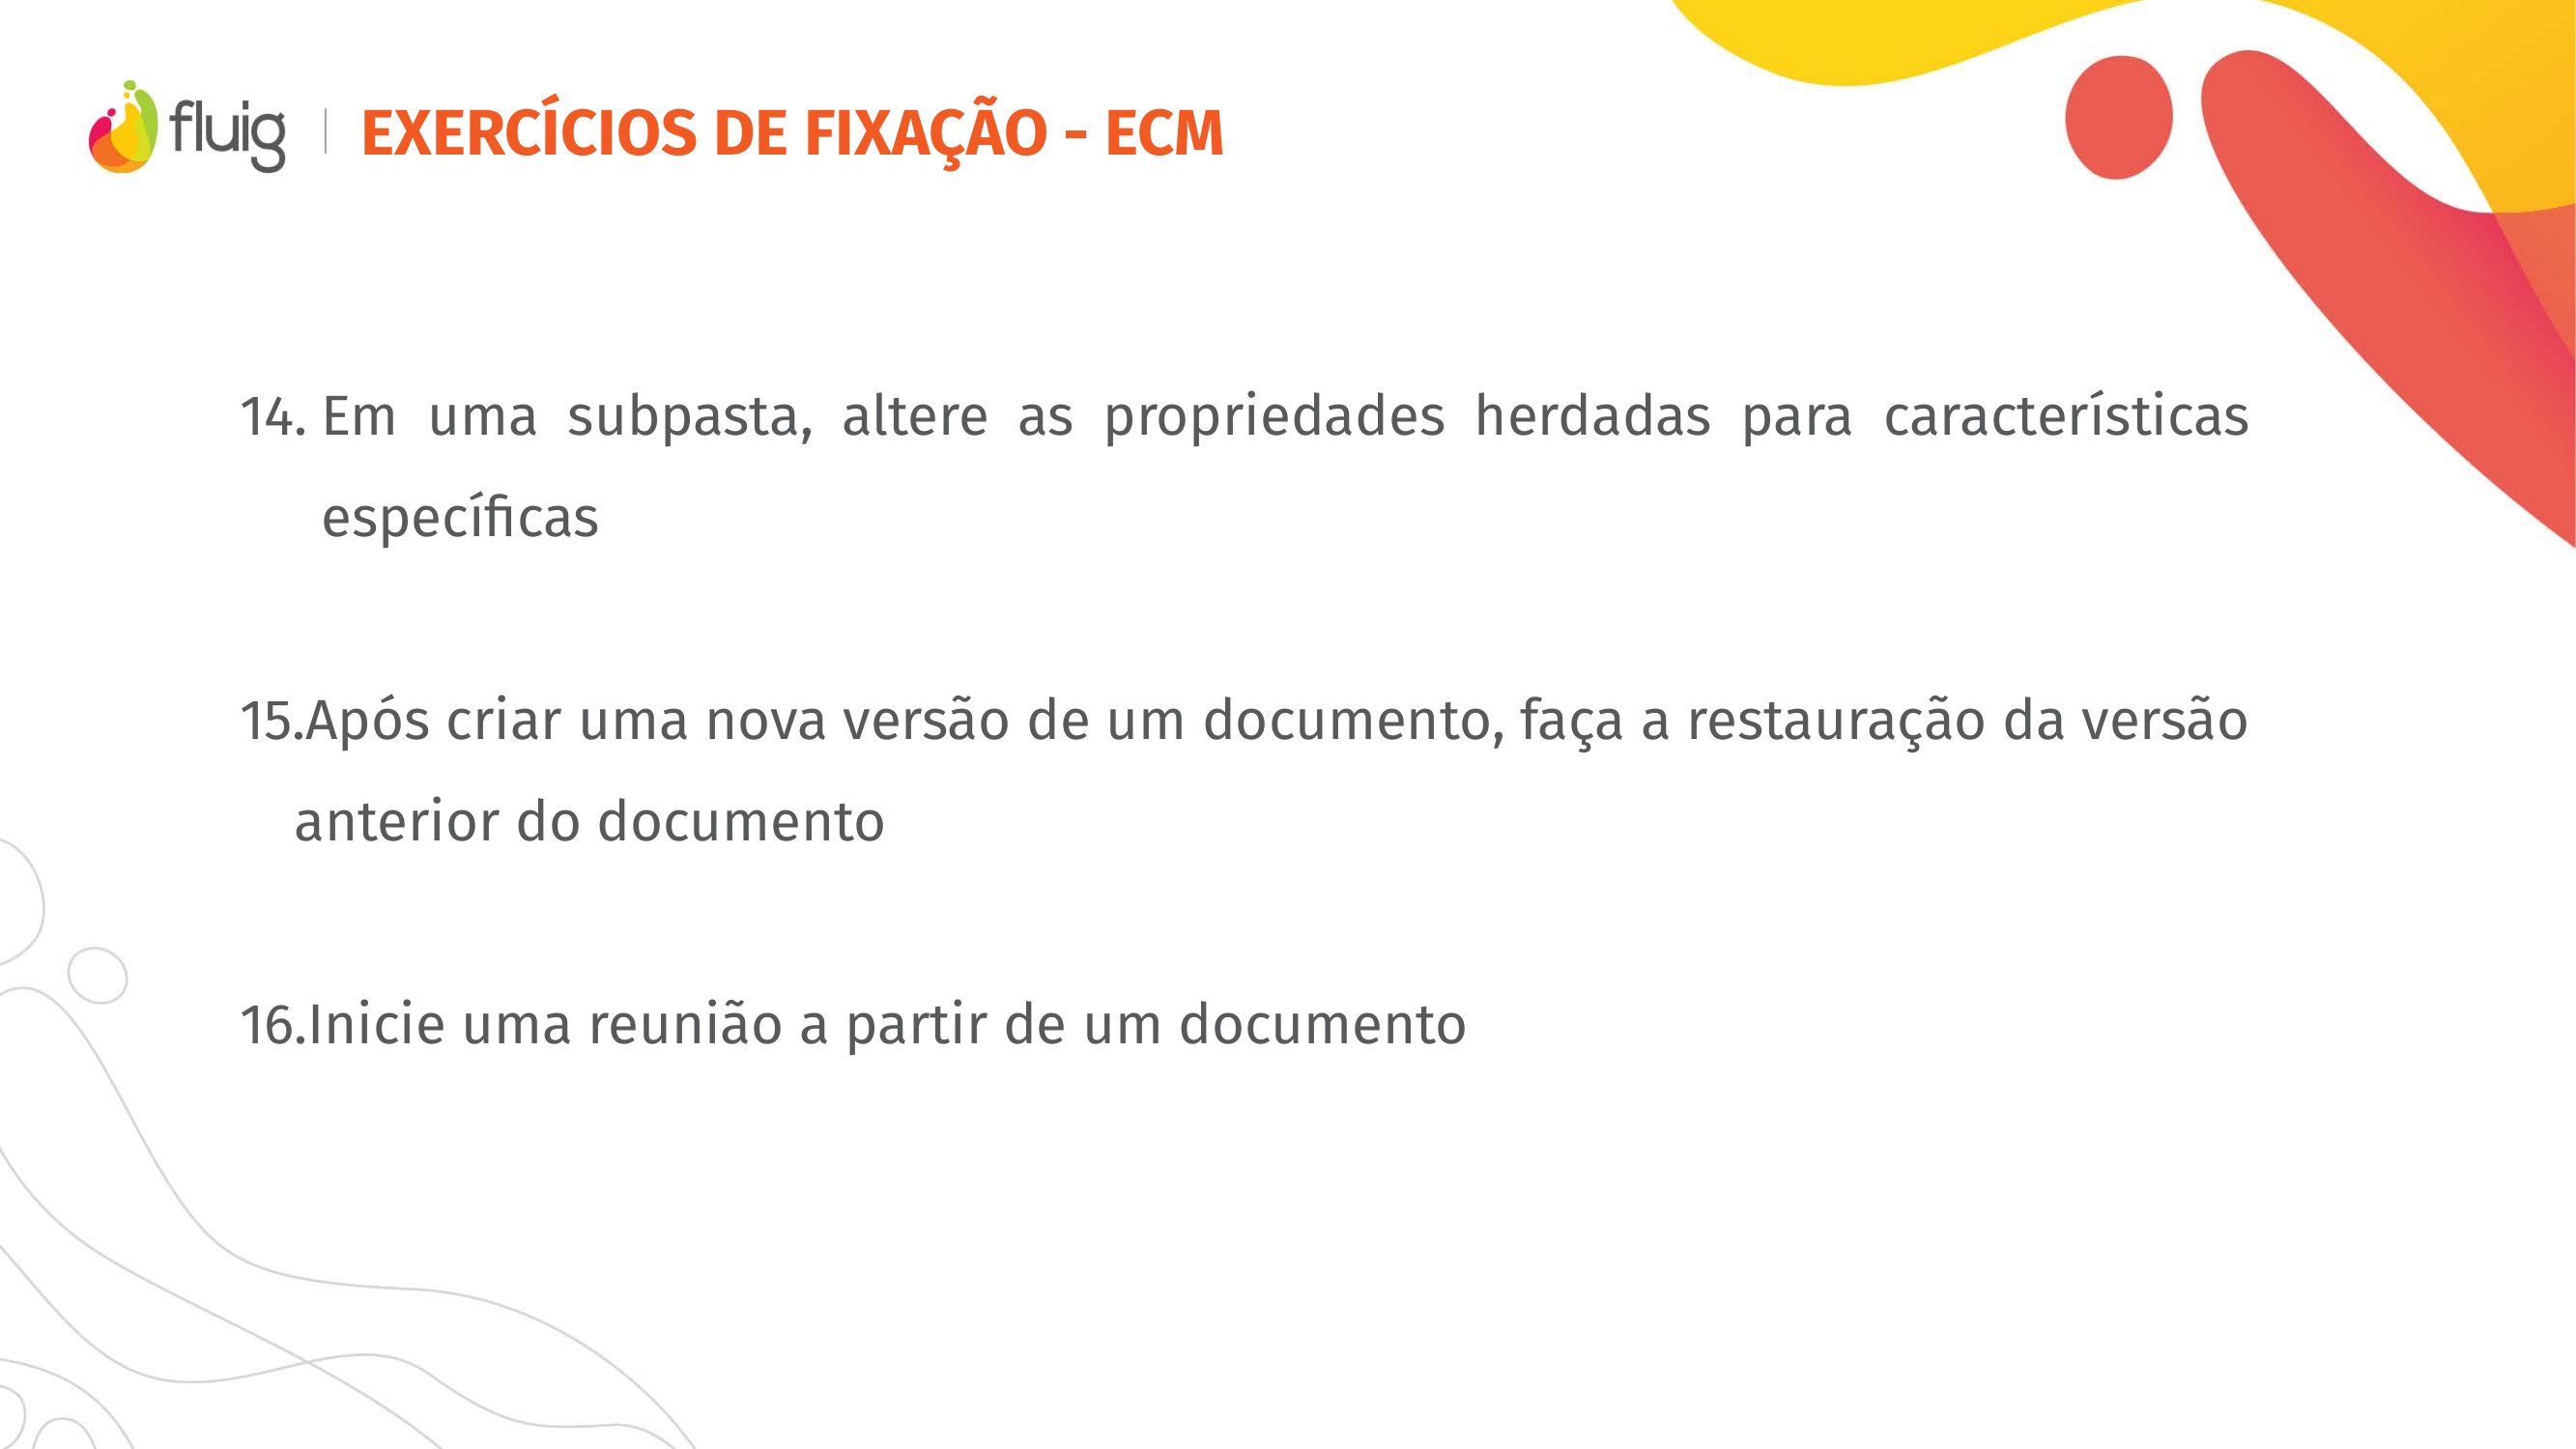

# Exercícios de fixação - ecm
Em uma subpasta, altere as propriedades herdadas para características específicas

Após criar uma nova versão de um documento, faça a restauração da versão anterior do documento

Inicie uma reunião a partir de um documento